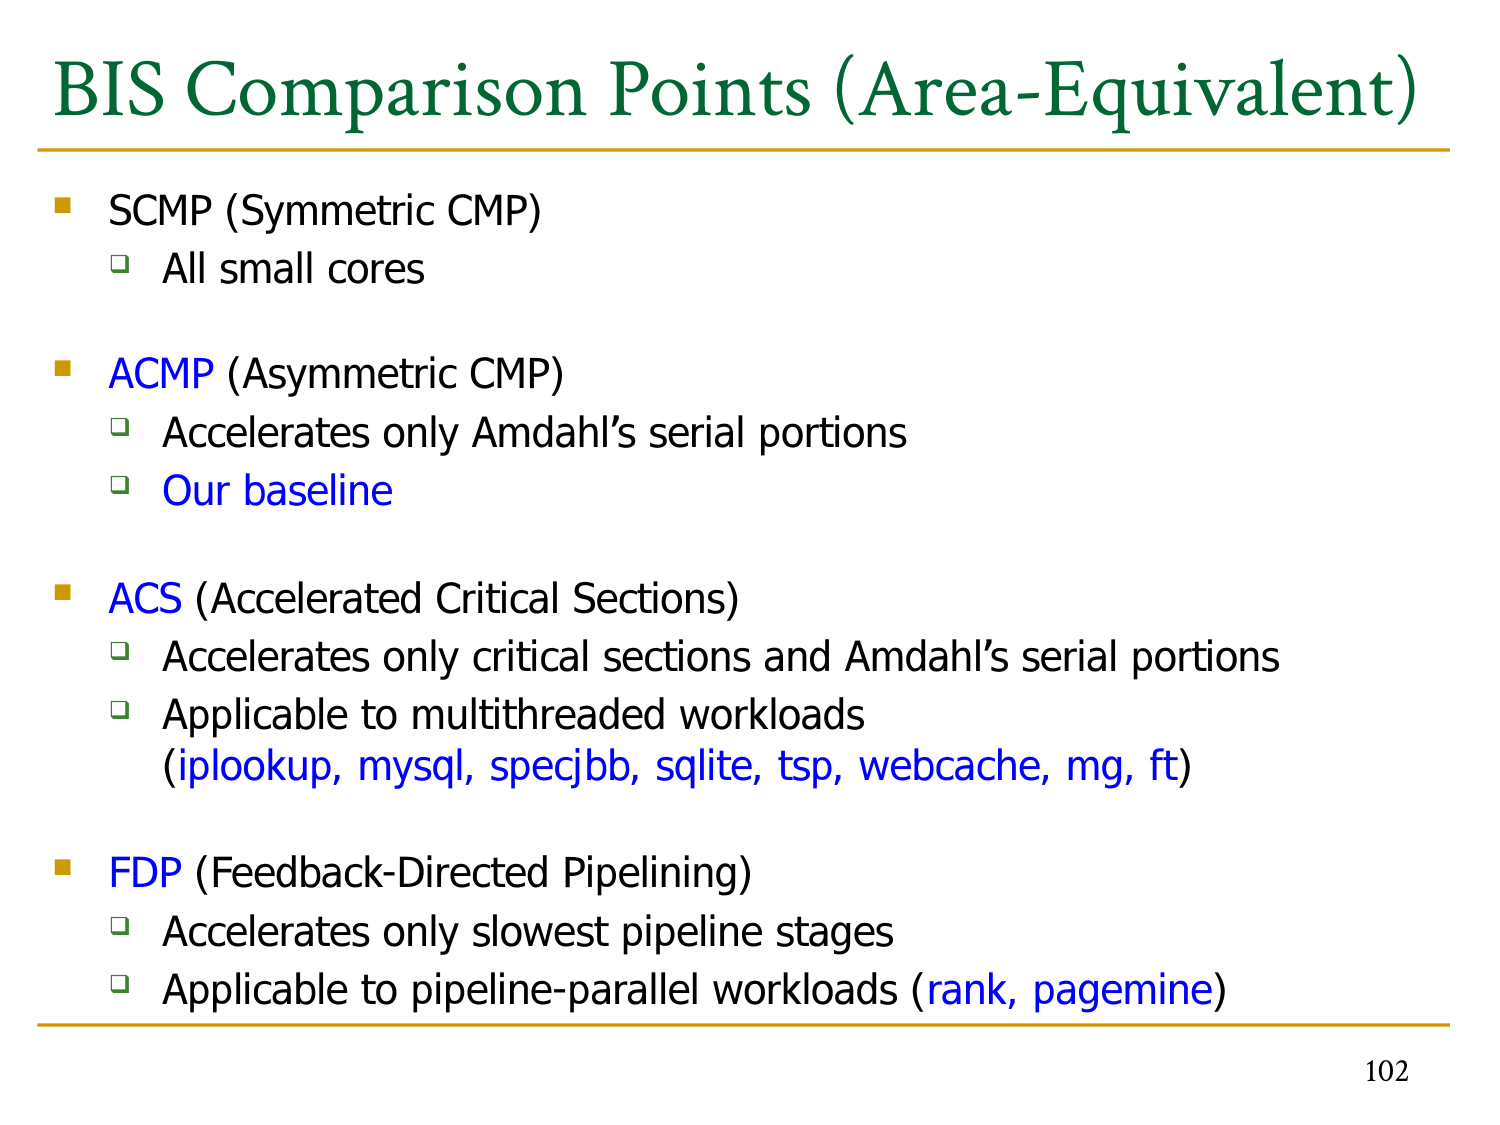

# BIS Comparison Points (Area-Equivalent)
SCMP (Symmetric CMP)
All small cores

ACMP (Asymmetric CMP)
Accelerates only Amdahl’s serial portions
Our baseline

ACS (Accelerated Critical Sections)
Accelerates only critical sections and Amdahl’s serial portions
Applicable to multithreaded workloads
(iplookup, mysql, specjbb, sqlite, tsp, webcache, mg, ft)

FDP (Feedback-Directed Pipelining)
Accelerates only slowest pipeline stages
Applicable to pipeline-parallel workloads (rank, pagemine)
102